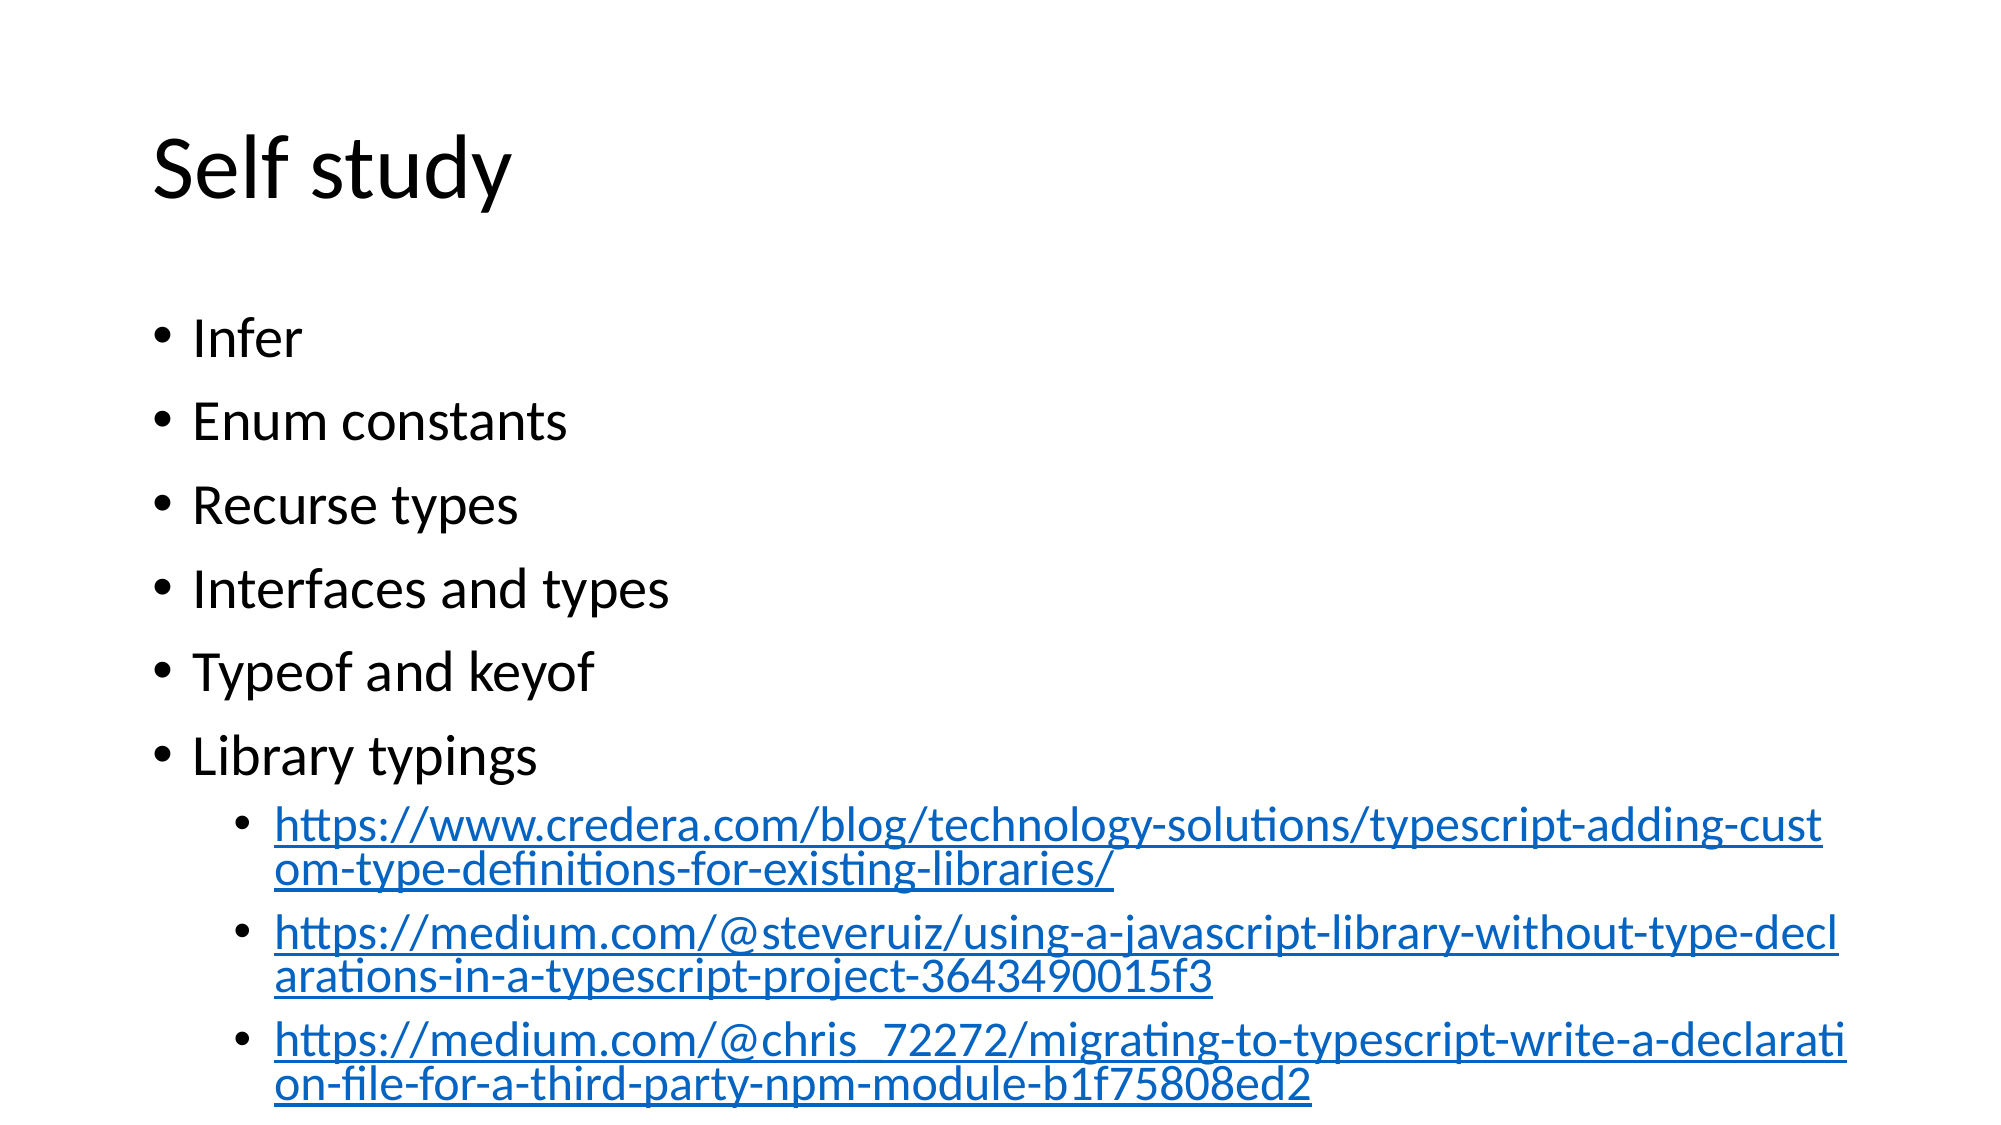

# Self study
Infer
Enum constants
Recurse types
Interfaces and types
Typeof and keyof
Library typings
https://www.credera.com/blog/technology-solutions/typescript-adding-custom-type-definitions-for-existing-libraries/
https://medium.com/@steveruiz/using-a-javascript-library-without-type-declarations-in-a-typescript-project-3643490015f3
https://medium.com/@chris_72272/migrating-to-typescript-write-a-declaration-file-for-a-third-party-npm-module-b1f75808ed2